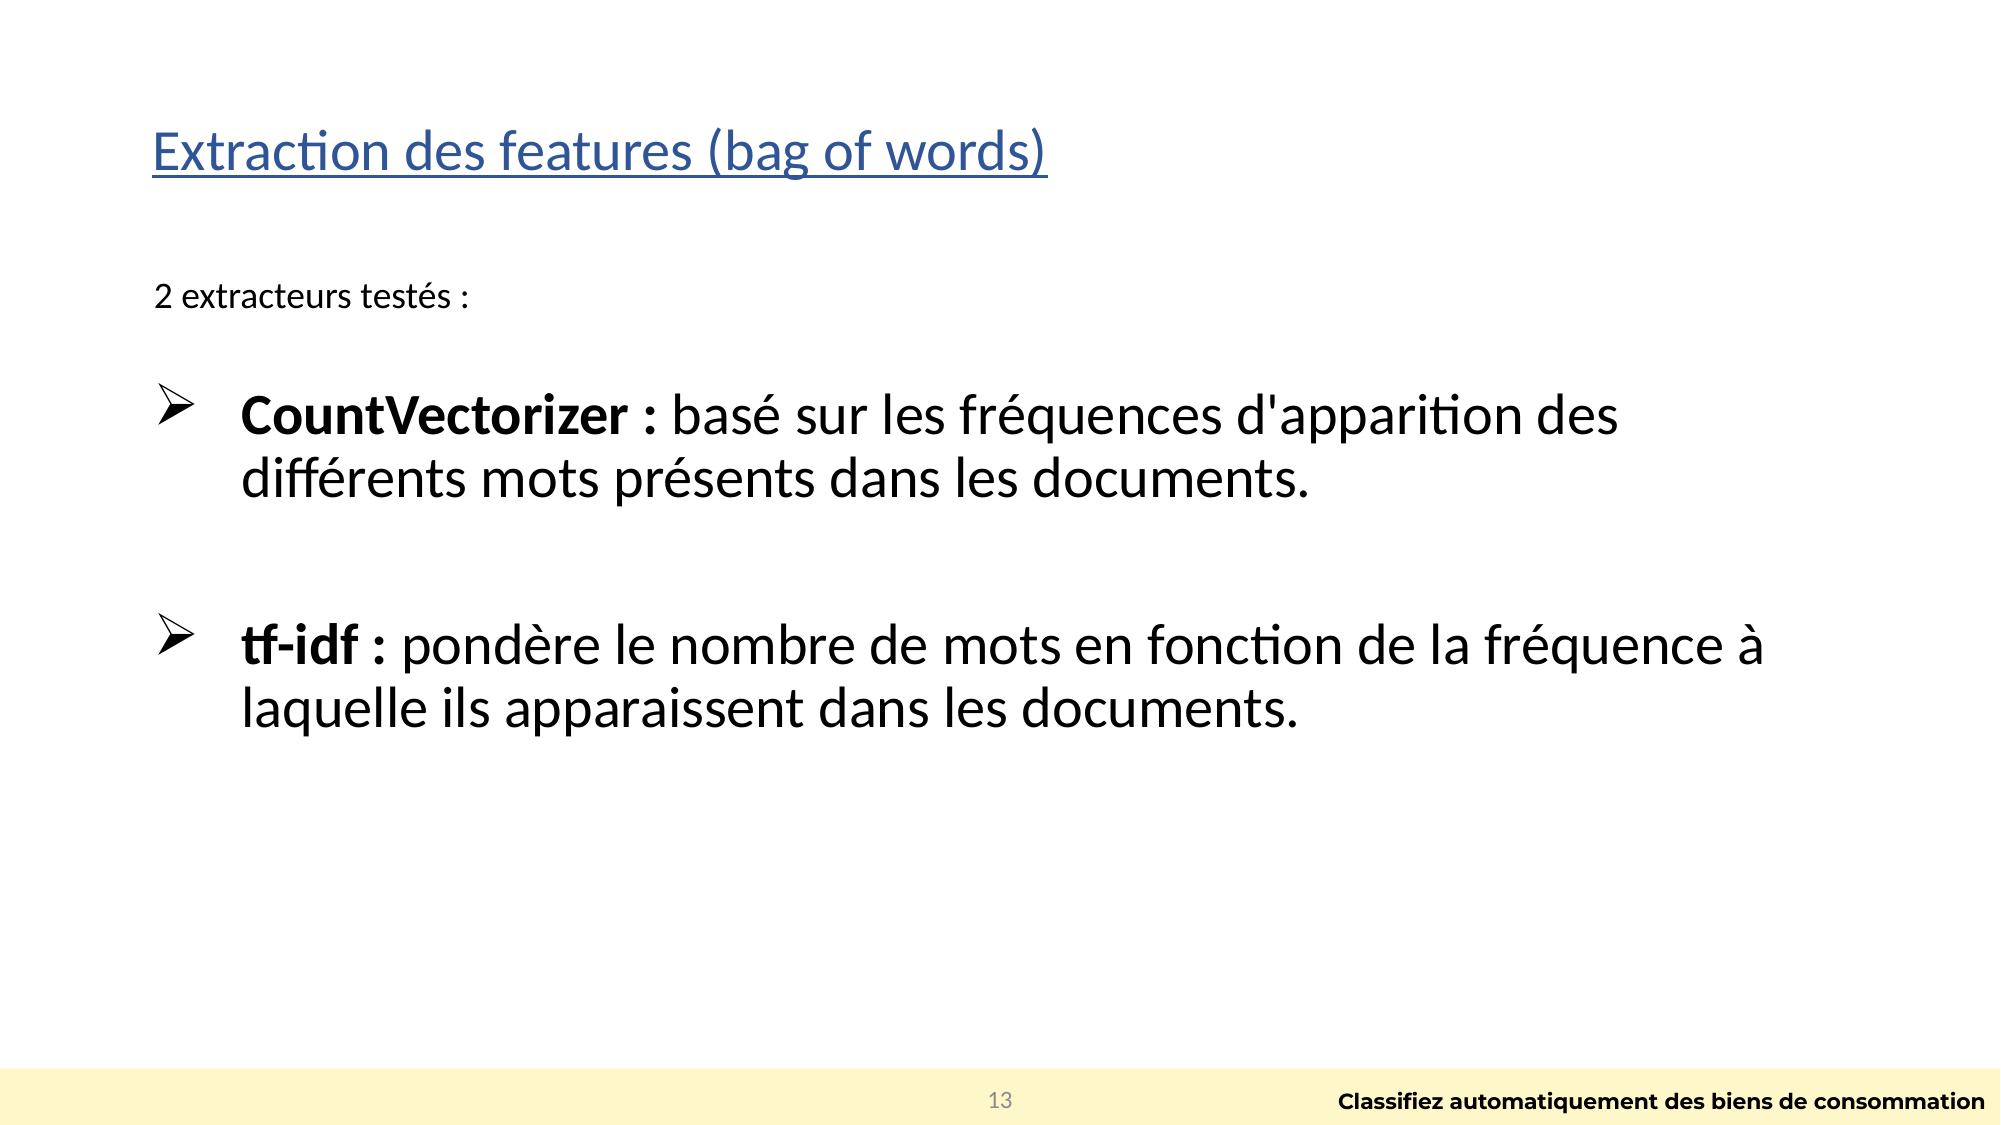

# Extraction des features (bag of words)
2 extracteurs testés :
CountVectorizer : basé sur les fréquences d'apparition des différents mots présents dans les documents.

tf-idf : pondère le nombre de mots en fonction de la fréquence à laquelle ils apparaissent dans les documents.

13